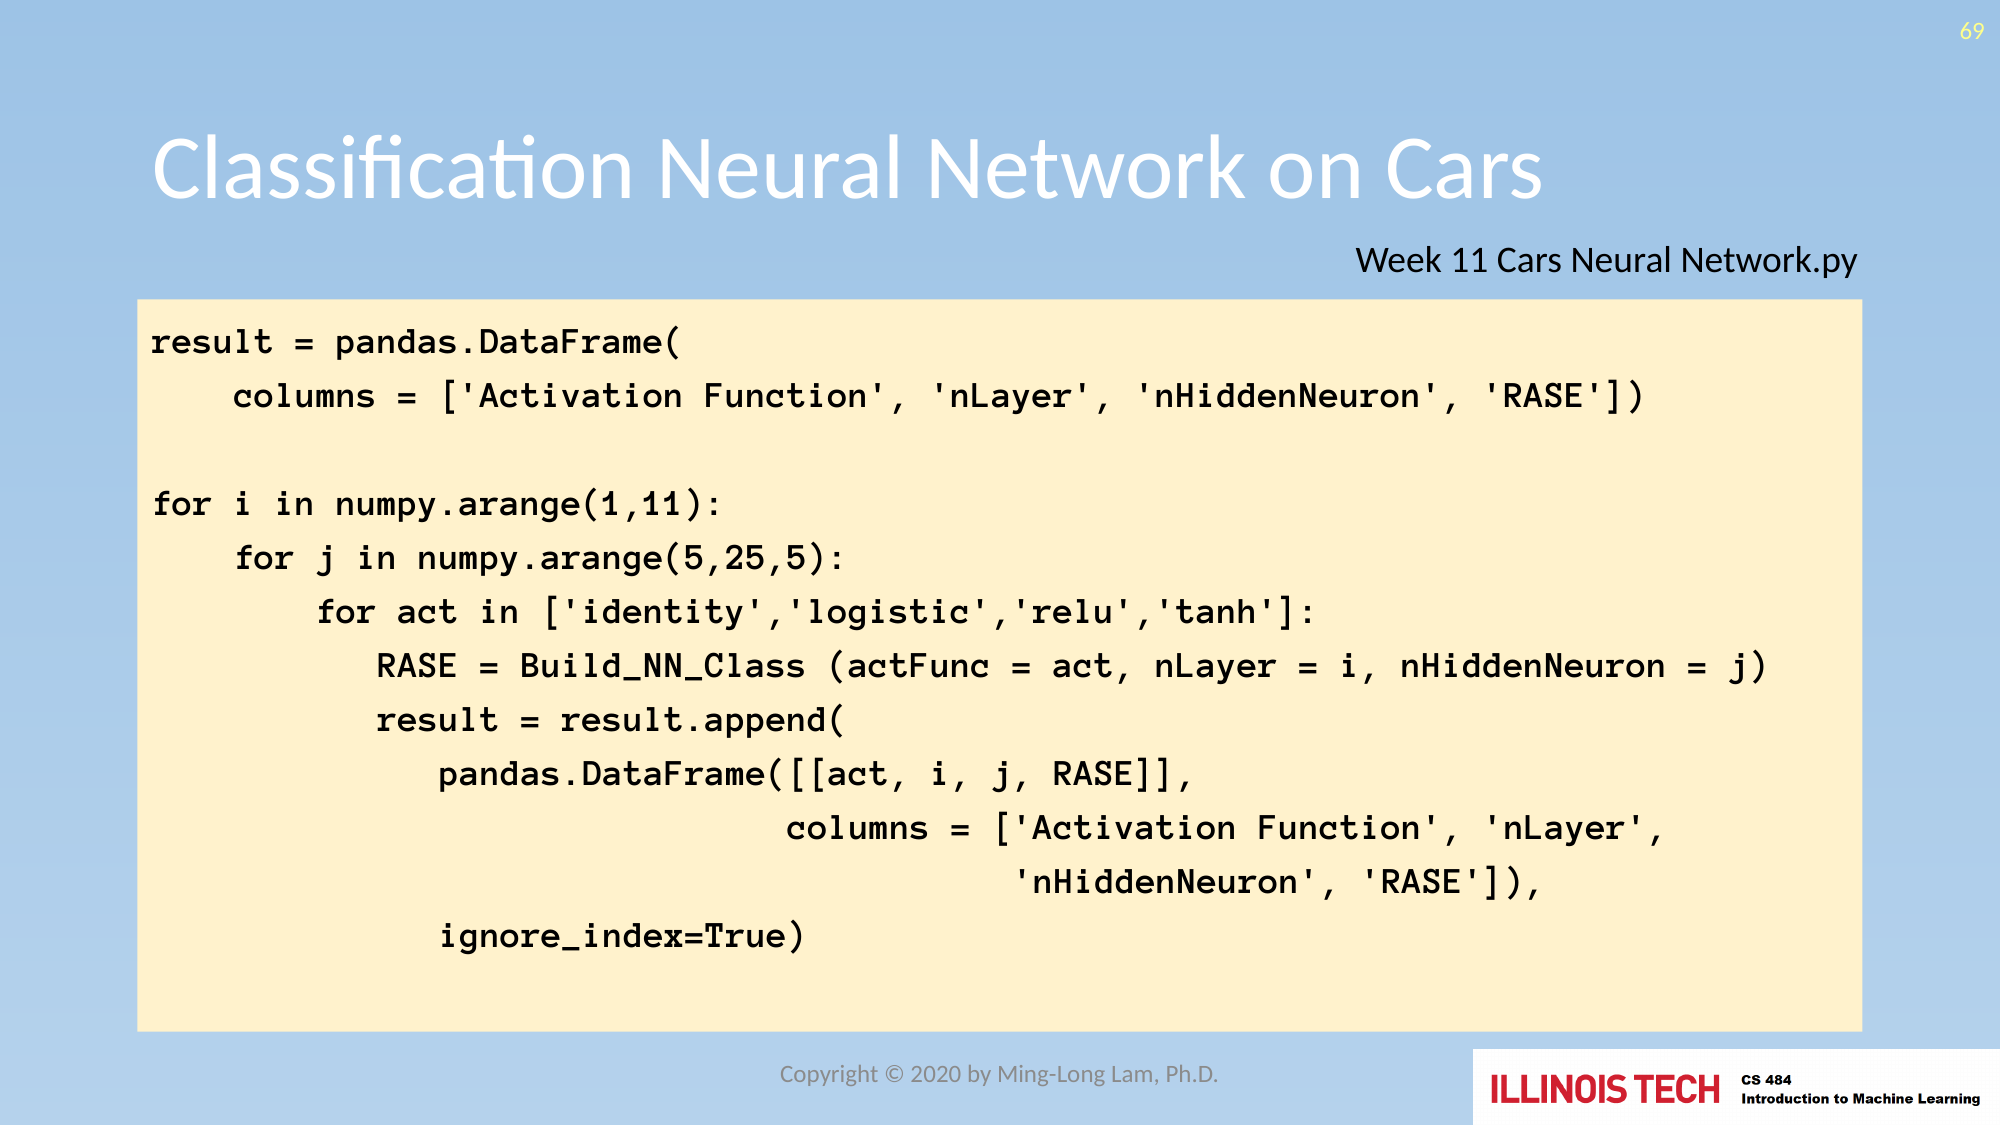

69
# Classification Neural Network on Cars
Week 11 Cars Neural Network.py
result = pandas.DataFrame(
    columns = ['Activation Function', 'nLayer', 'nHiddenNeuron', 'RASE'])

for i in numpy.arange(1,11):
    for j in numpy.arange(5,25,5):
        for act in ['identity','logistic','relu','tanh']:
           RASE = Build_NN_Class (actFunc = act, nLayer = i, nHiddenNeuron = j)
           result = result.append(
              pandas.DataFrame([[act, i, j, RASE]],
                               columns = ['Activation Function', 'nLayer',
                                          'nHiddenNeuron', 'RASE']),
              ignore_index=True)

Copyright © 2020 by Ming-Long Lam, Ph.D.